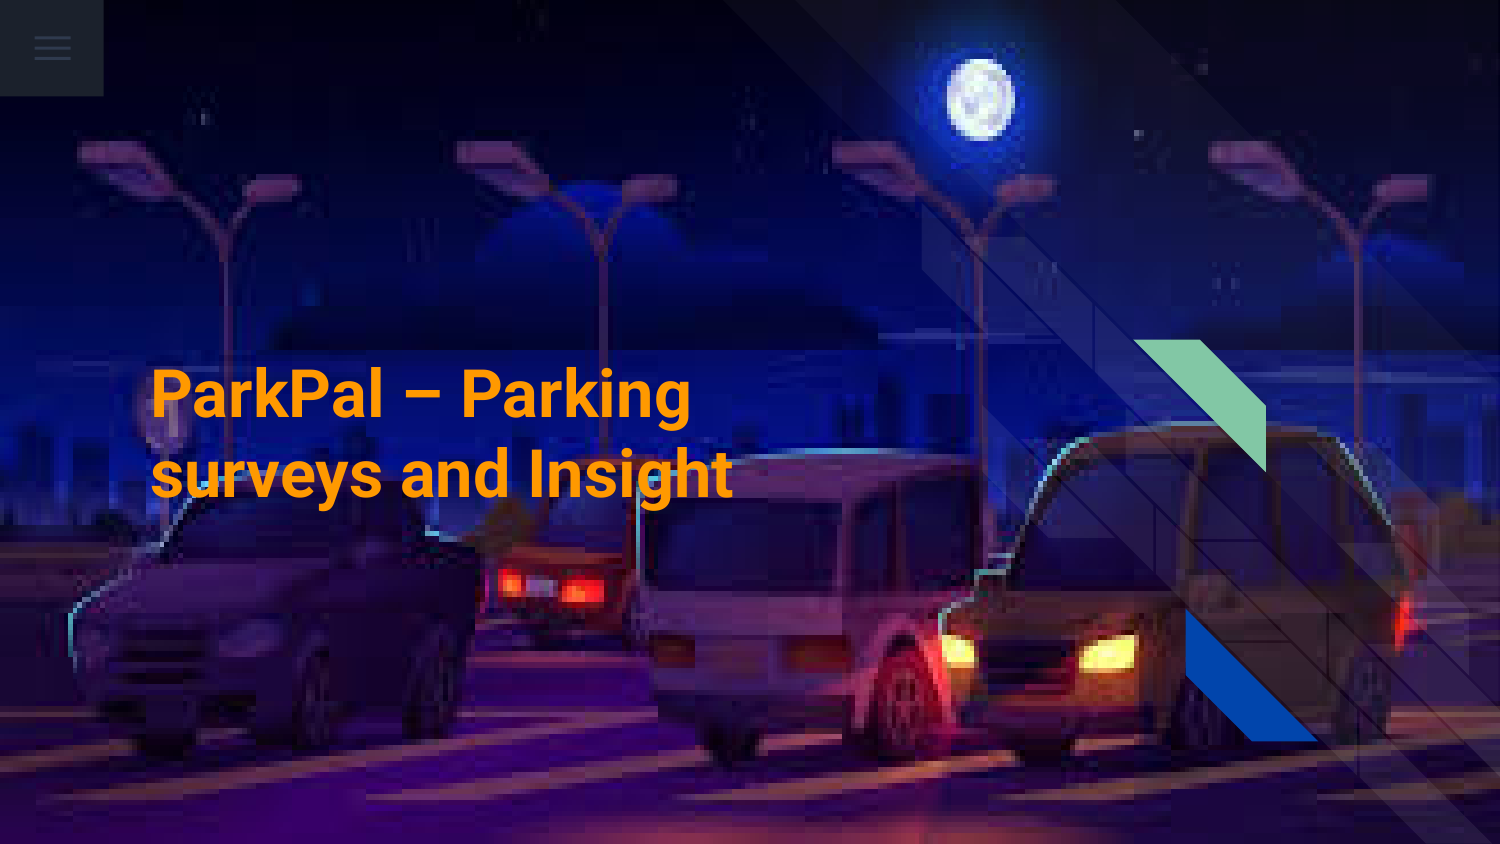

# ParkPal – Parking surveys and Insight